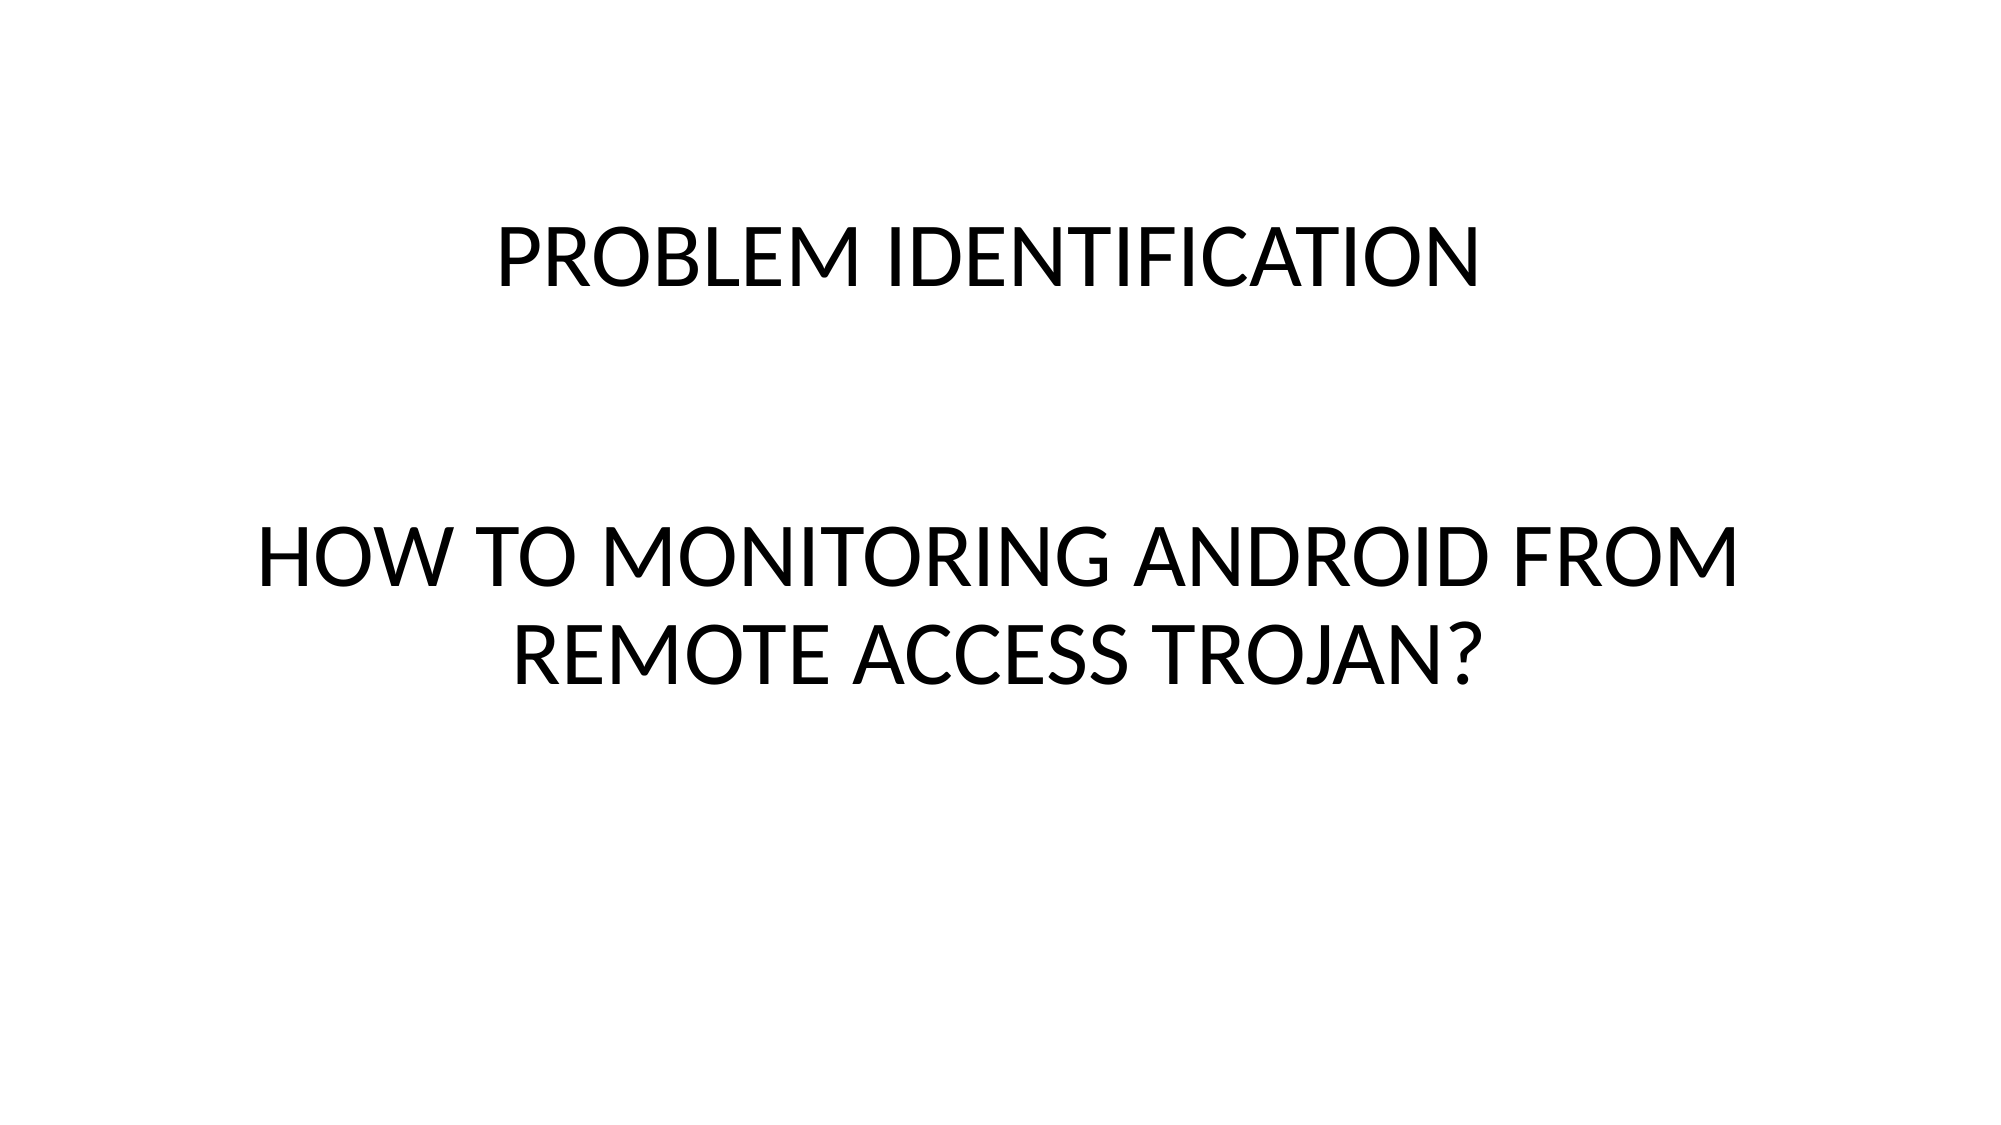

# PROBLEM IDENTIFICATION
HOW TO MONITORING ANDROID FROM REMOTE ACCESS TROJAN?